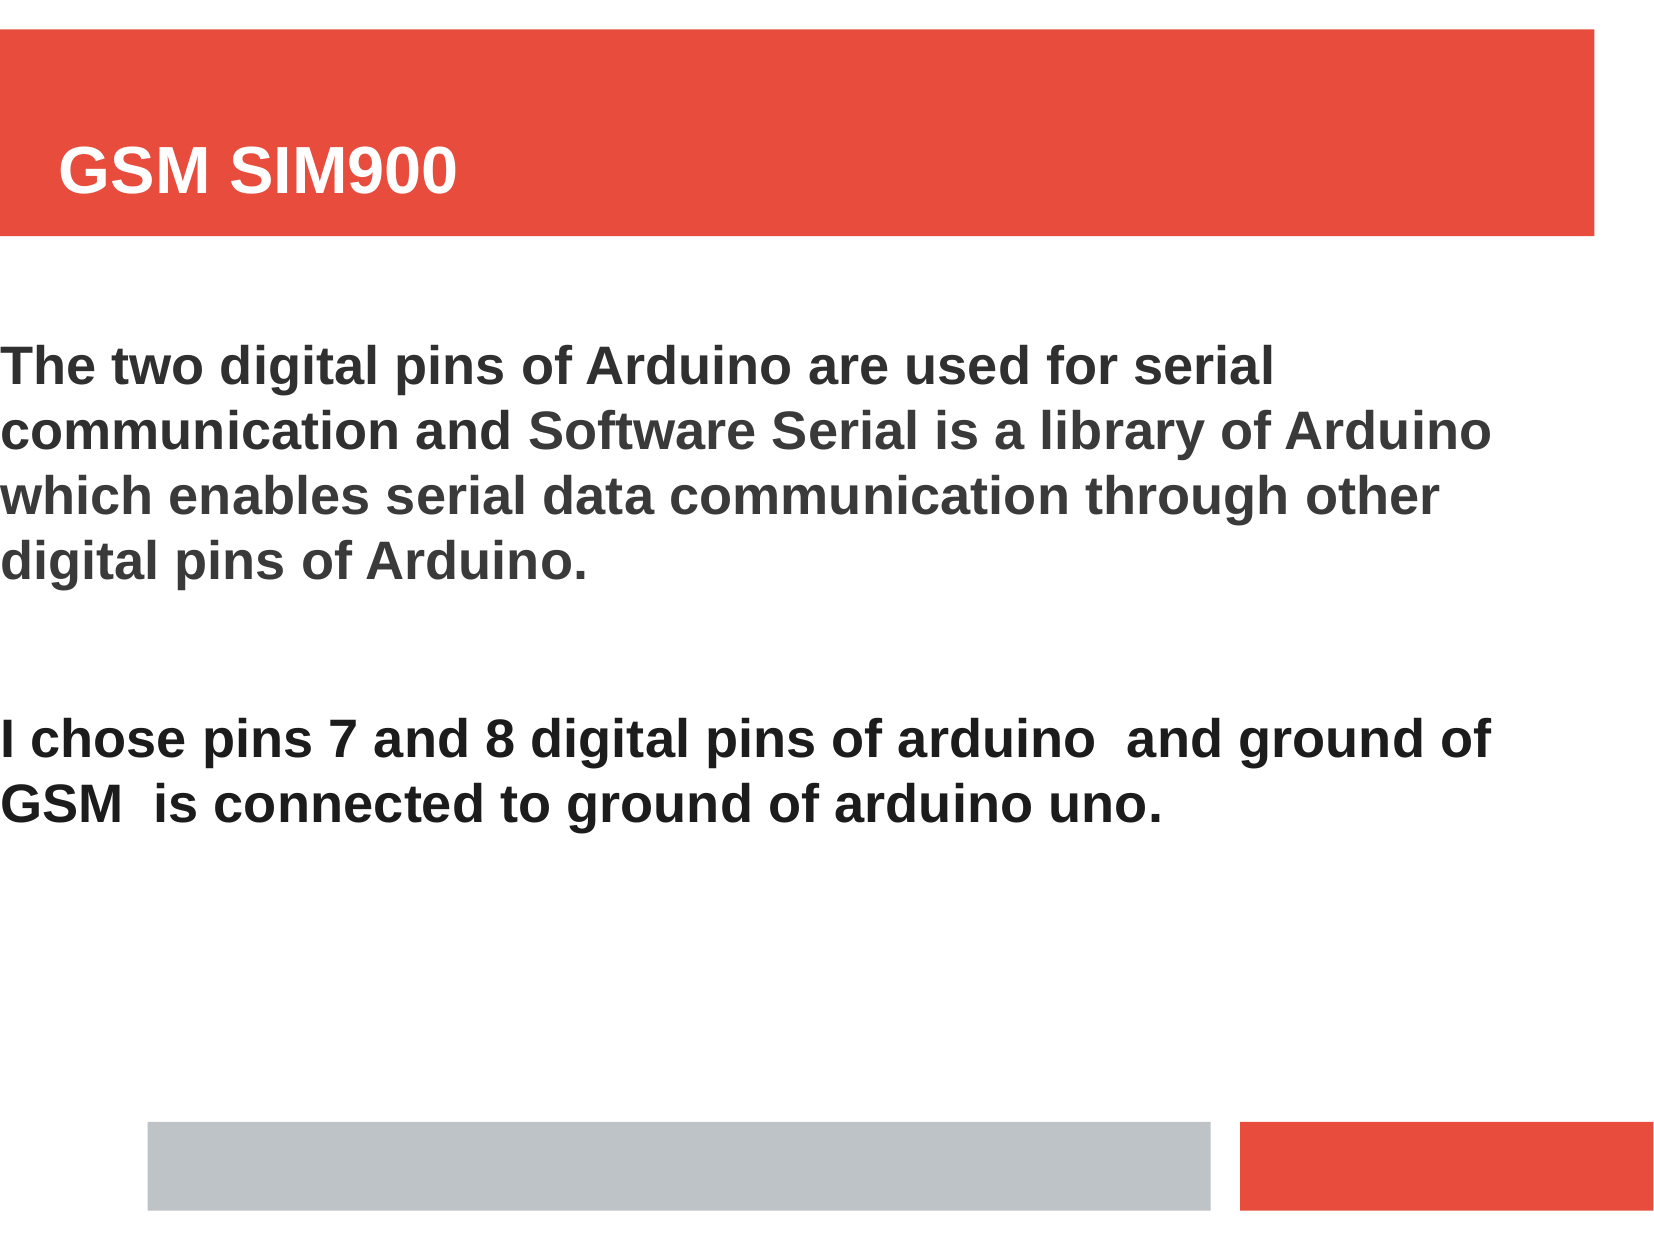

GSM SIM900
The two digital pins of Arduino are used for serial communication and Software Serial is a library of Arduino which enables serial data communication through other digital pins of Arduino.

I chose pins 7 and 8 digital pins of arduino  and ground of GSM  is connected to ground of arduino uno.